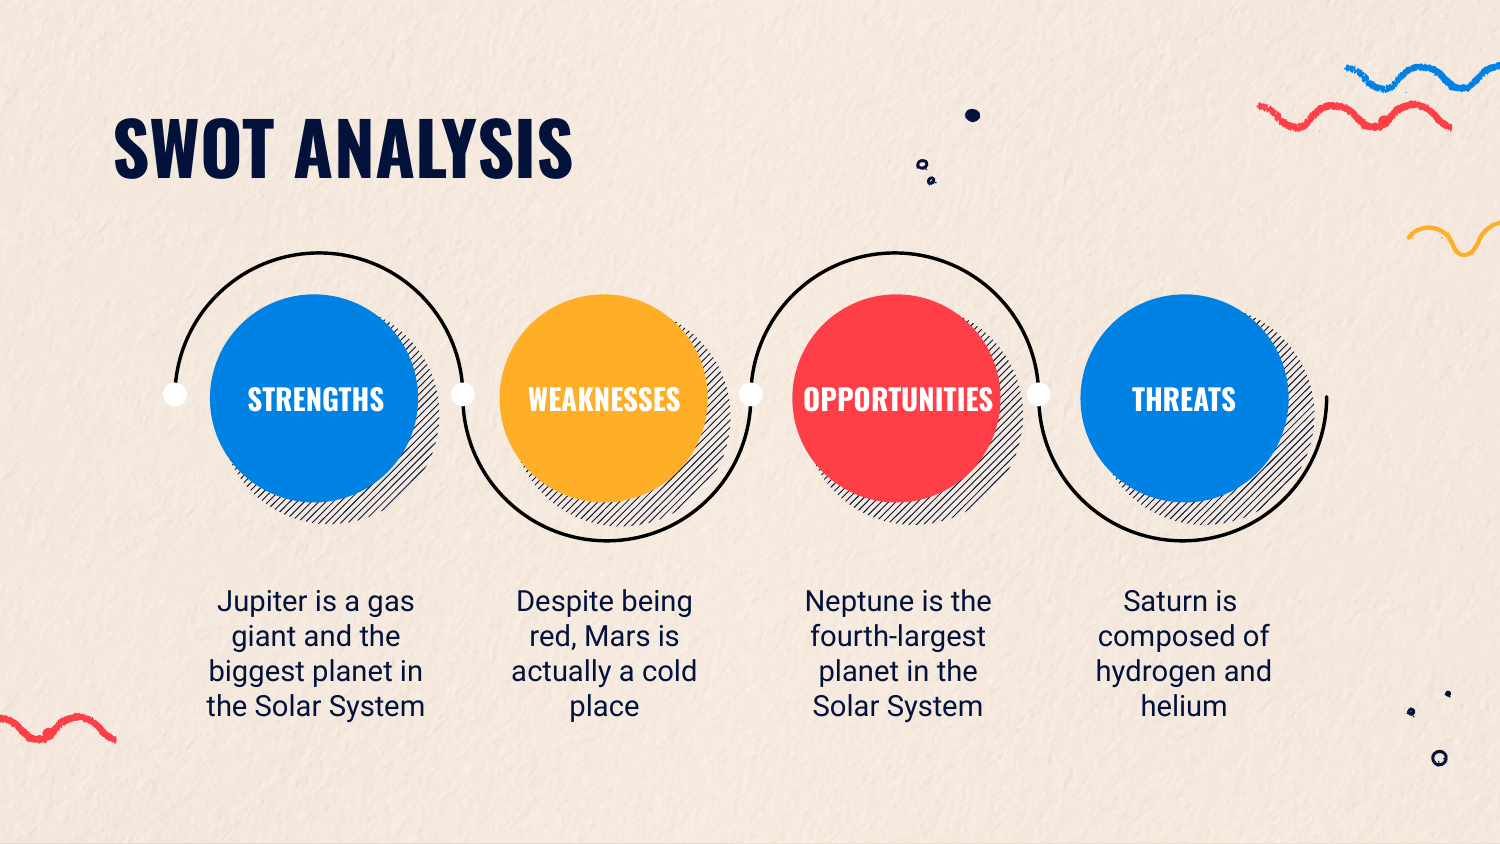

SWOT ANALYSIS

# STRENGTHS
OPPORTUNITIES
THREATS
WEAKNESSES
Jupiter is a gas giant and the biggest planet in the Solar System
Despite being red, Mars is actually a cold place
Neptune is the fourth-largest planet in the Solar System
Saturn is
composed of hydrogen and helium